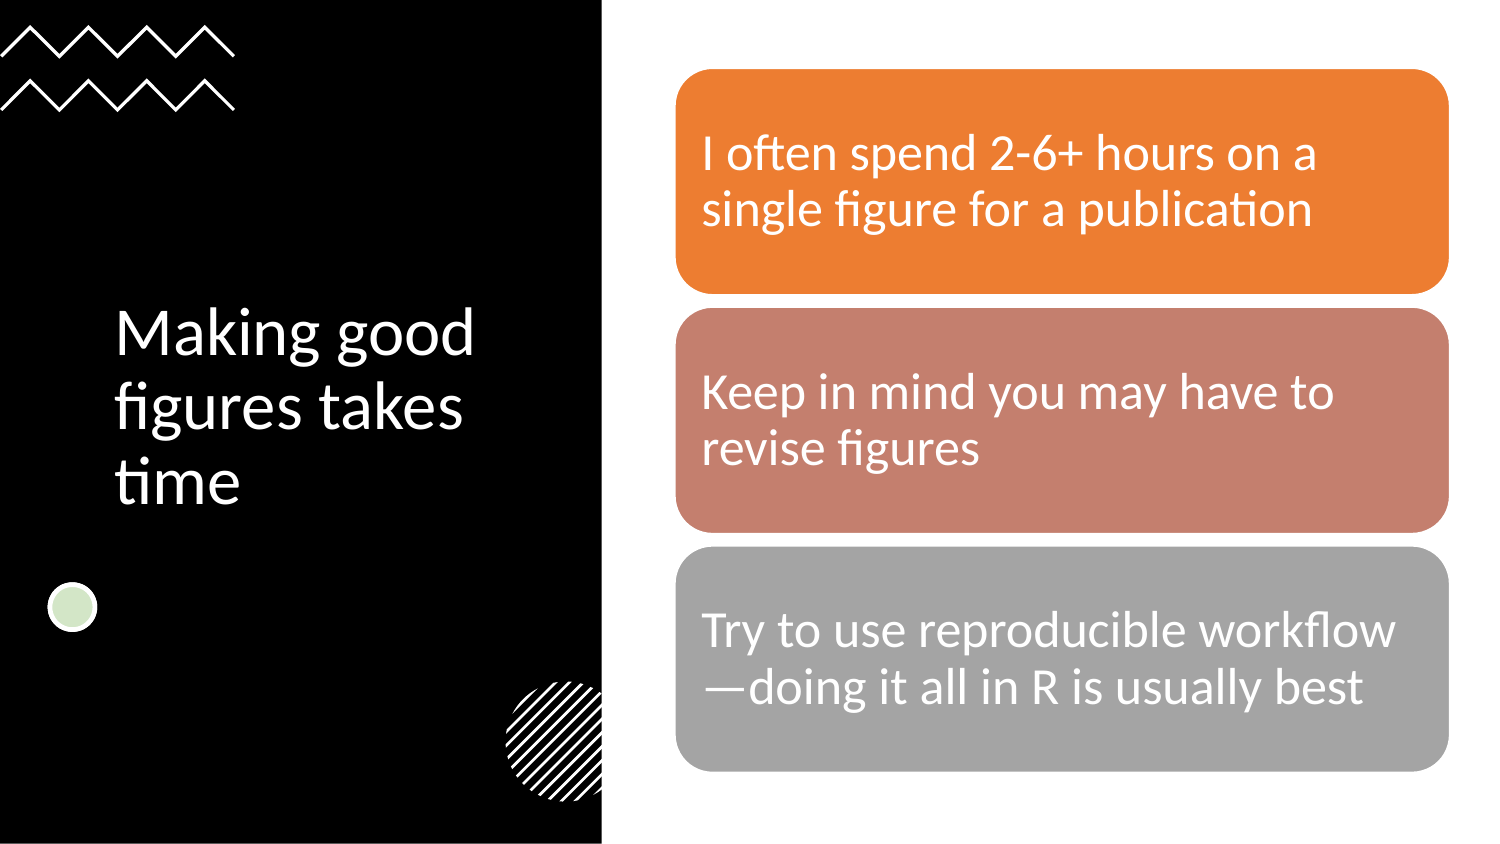

I often spend 2-6+ hours on a single figure for a publication

Keep in mind you may have to revise figures

Try to use reproducible workflow—doing it all in R is usually best
# Making good figures takes time